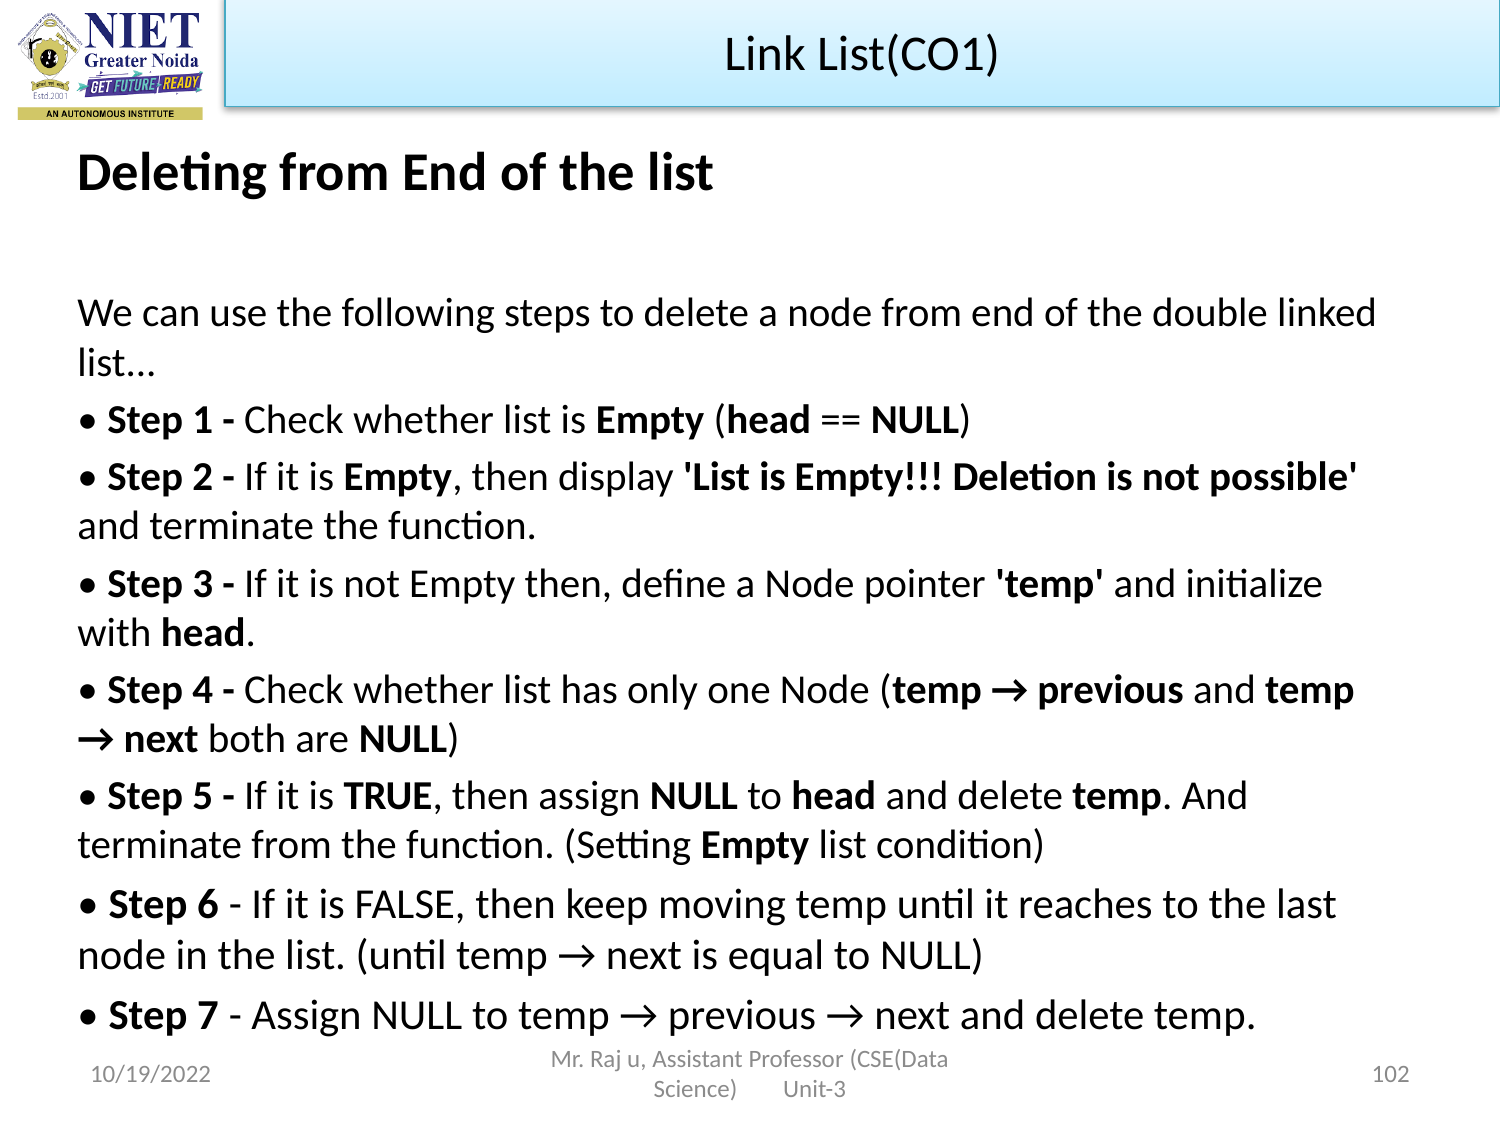

Link List(CO1)
Deleting from End of the list

We can use the following steps to delete a node from end of the double linked list...
• Step 1 - Check whether list is Empty (head == NULL)
• Step 2 - If it is Empty, then display 'List is Empty!!! Deletion is not possible' and terminate the function.
• Step 3 - If it is not Empty then, define a Node pointer 'temp' and initialize with head.
• Step 4 - Check whether list has only one Node (temp → previous and temp → next both are NULL)
• Step 5 - If it is TRUE, then assign NULL to head and delete temp. And terminate from the function. (Setting Empty list condition)
• Step 6 - If it is FALSE, then keep moving temp until it reaches to the last node in the list. (until temp → next is equal to NULL)
• Step 7 - Assign NULL to temp → previous → next and delete temp.

10/19/2022
Mr. Raj u, Assistant Professor (CSE(Data Science)        Unit-3
102